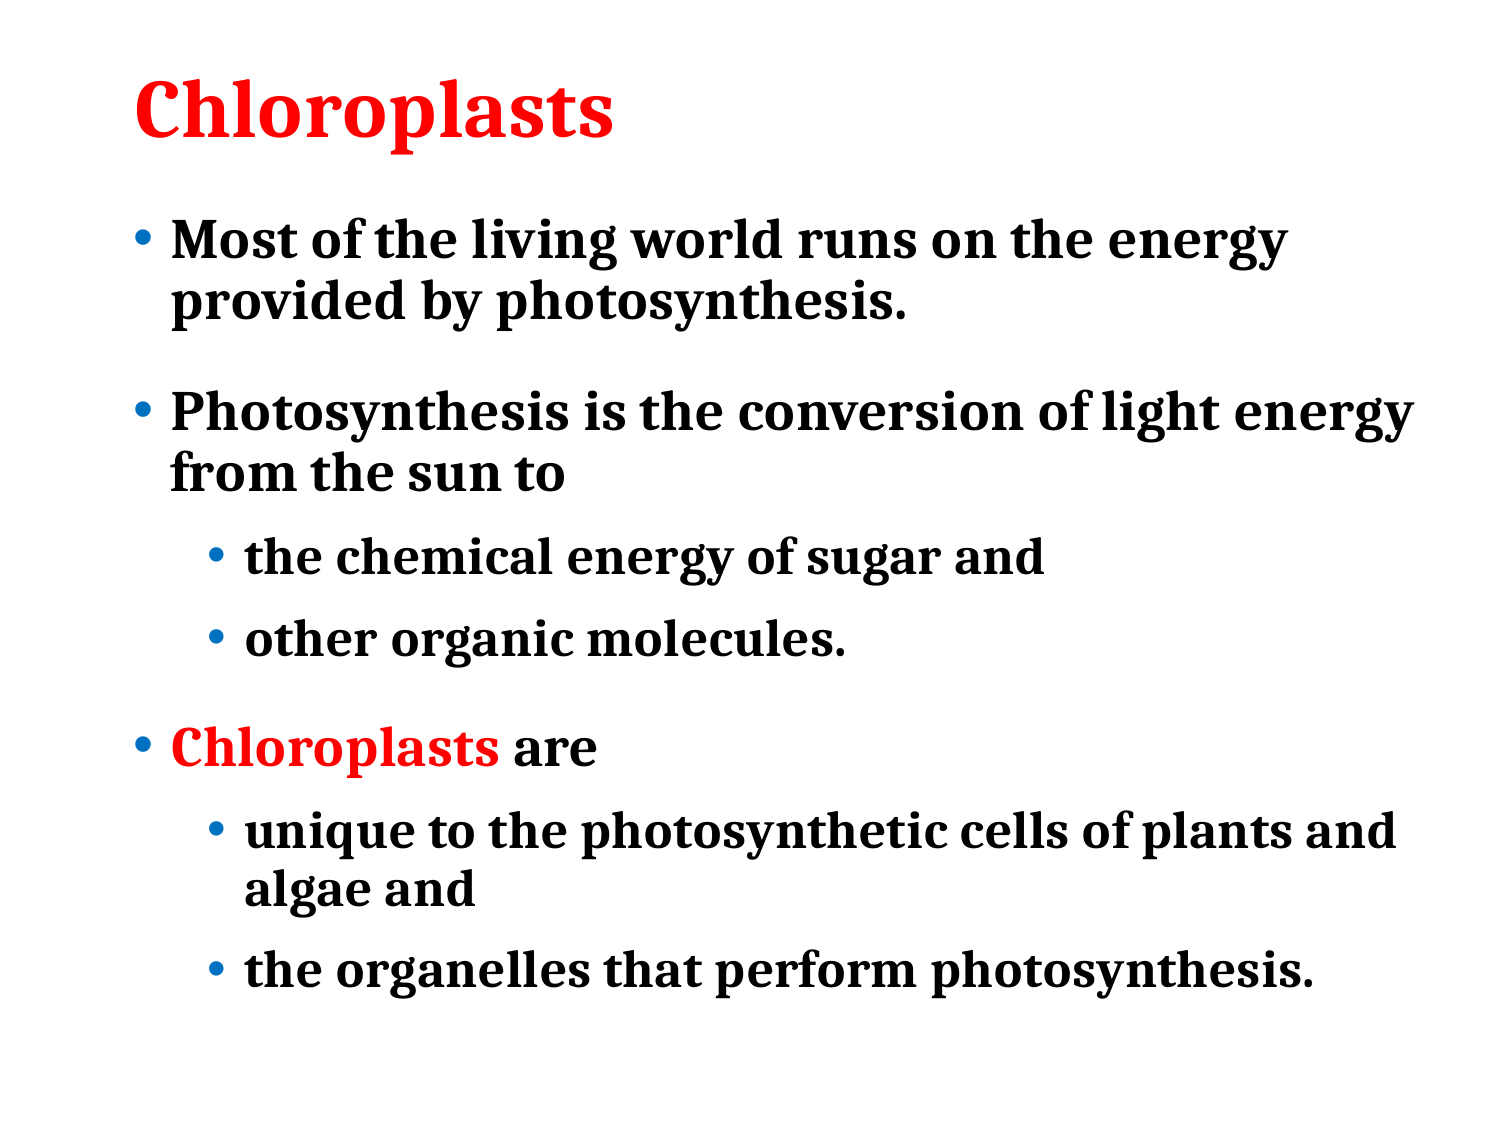

# Chloroplasts
Most of the living world runs on the energy provided by photosynthesis.
Photosynthesis is the conversion of light energy from the sun to
the chemical energy of sugar and
other organic molecules.
Chloroplasts are
unique to the photosynthetic cells of plants and algae and
the organelles that perform photosynthesis.